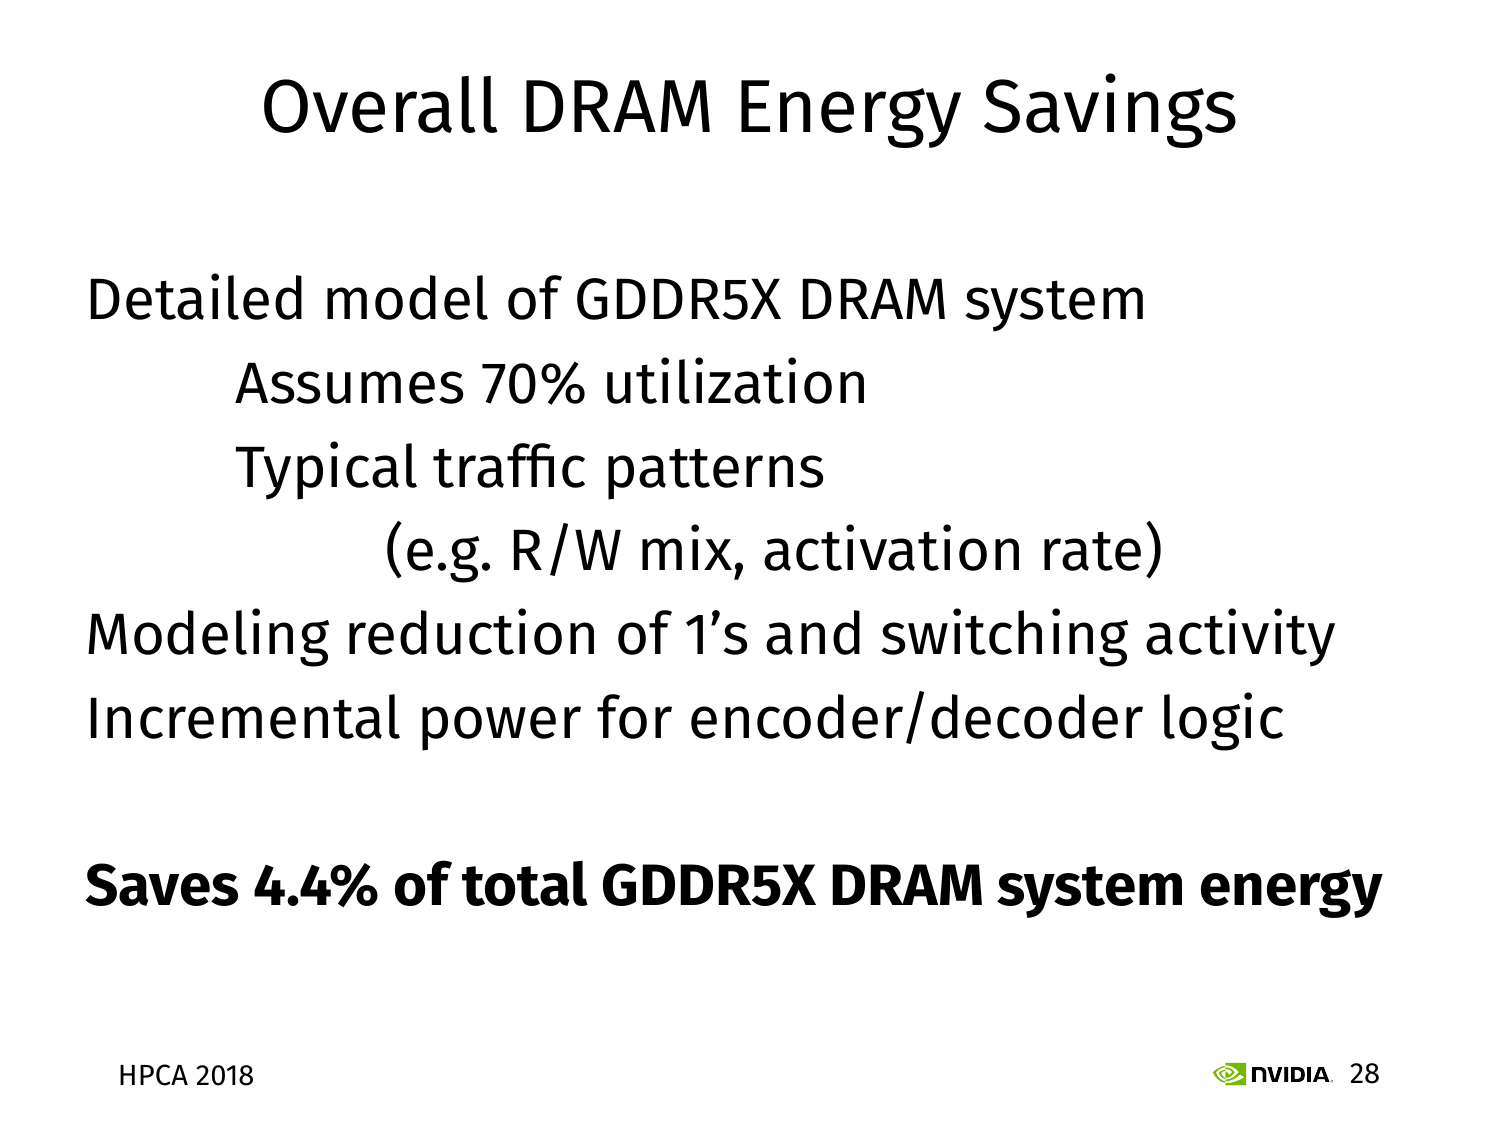

# Overall DRAM Energy Savings
Detailed model of GDDR5X DRAM system
	Assumes 70% utilization
	Typical traffic patterns
		(e.g. R/W mix, activation rate)
Modeling reduction of 1’s and switching activity
Incremental power for encoder/decoder logic

Saves 4.4% of total GDDR5X DRAM system energy